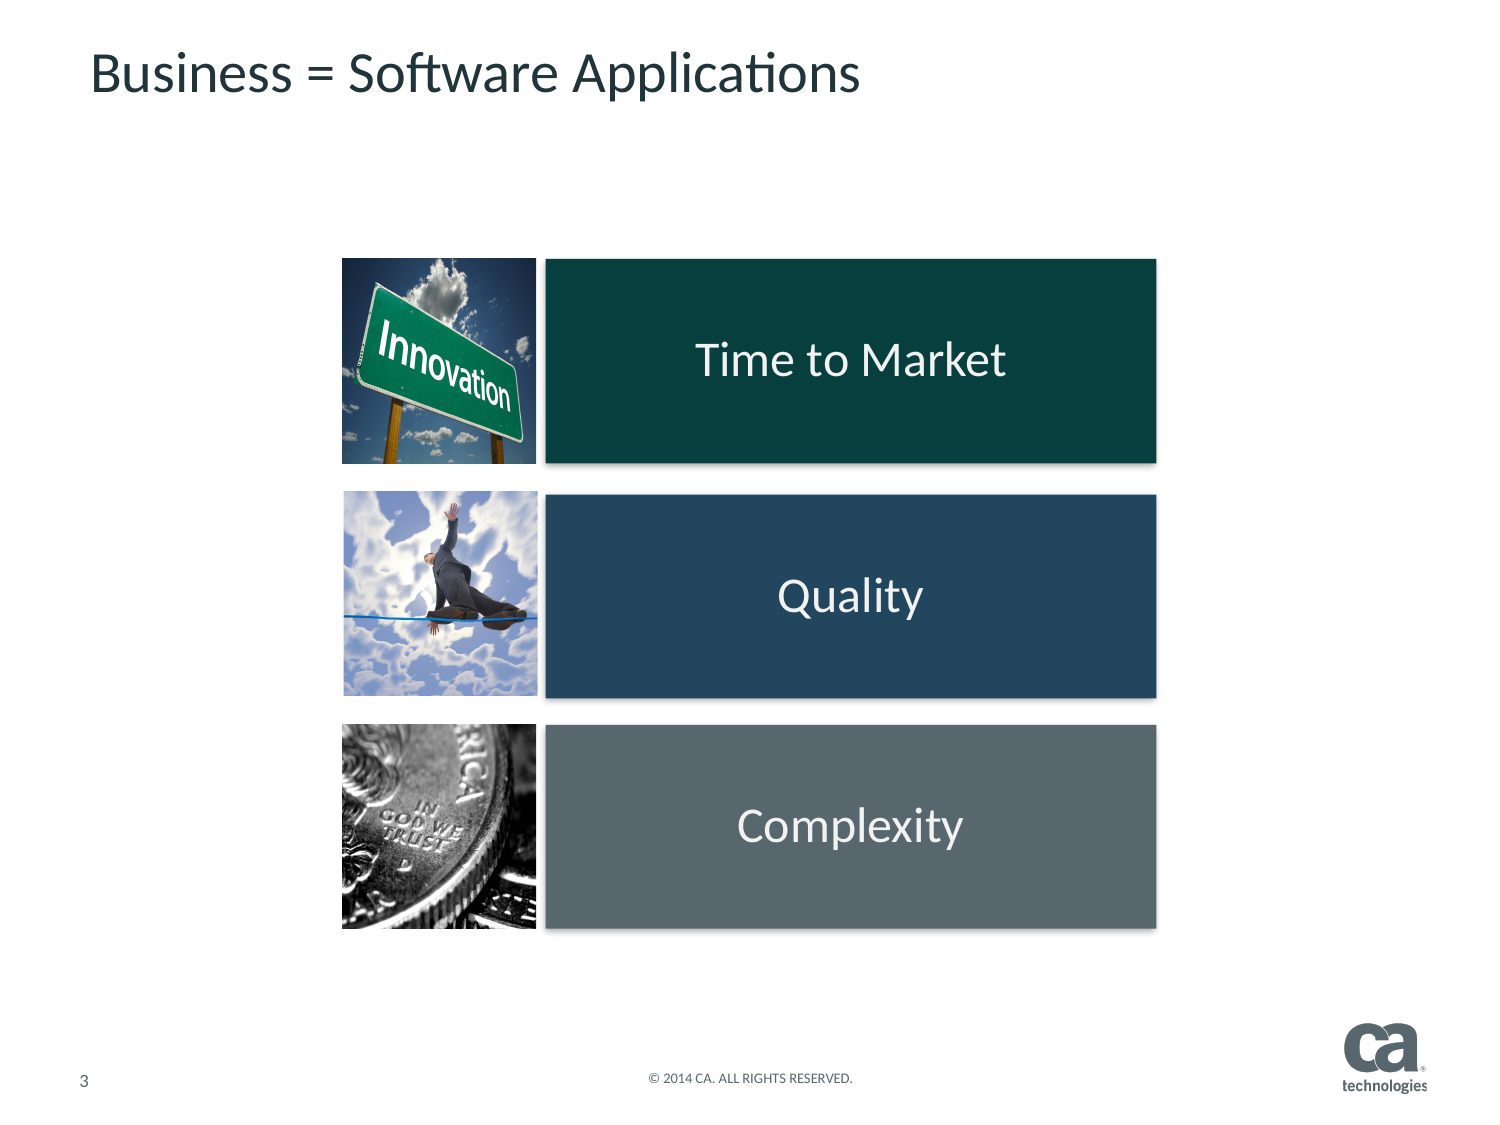

# Business = Software Applications

Time to Market

Quality

Complexity